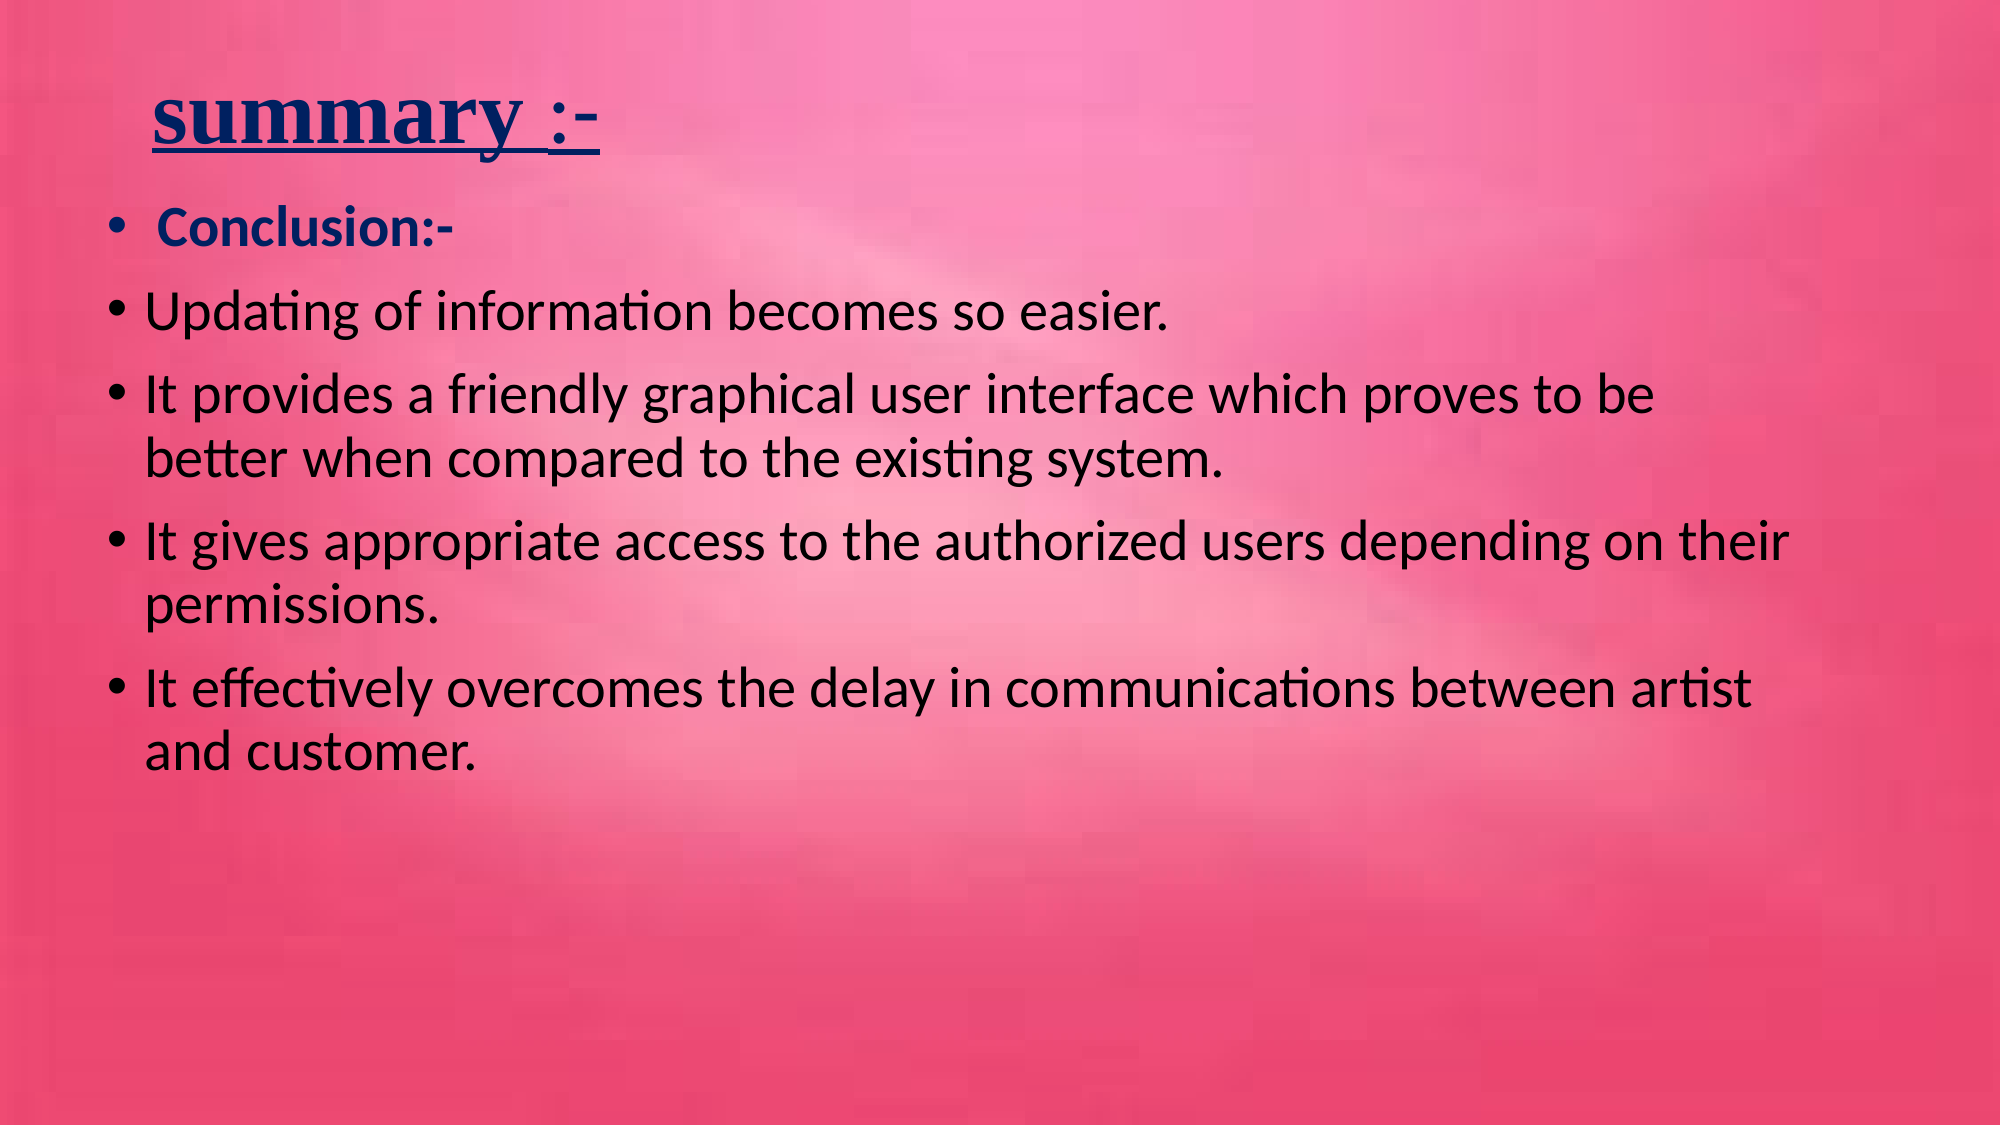

# summary :-
 Conclusion:-
Updating of information becomes so easier.
It provides a friendly graphical user interface which proves to be better when compared to the existing system.
It gives appropriate access to the authorized users depending on their permissions.
It effectively overcomes the delay in communications between artist and customer.